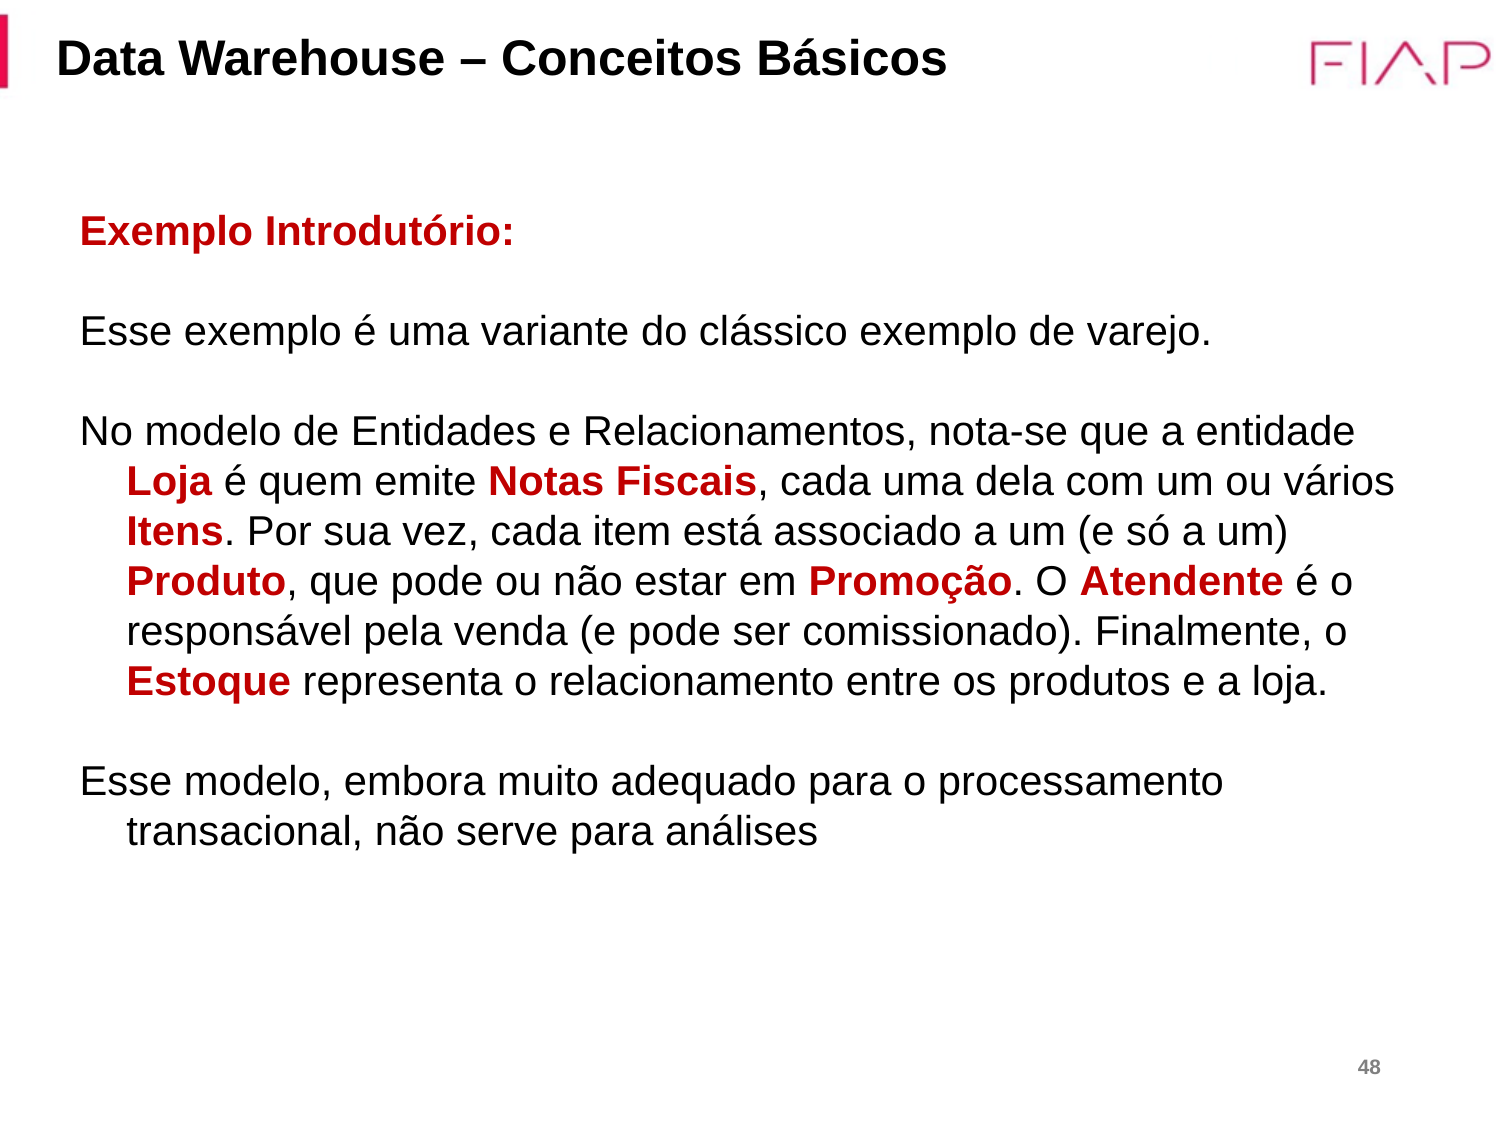

Data Warehouse – Conceitos Básicos
Exemplo Introdutório:

Esse exemplo é uma variante do clássico exemplo de varejo.

No modelo de Entidades e Relacionamentos, nota-se que a entidade Loja é quem emite Notas Fiscais, cada uma dela com um ou vários Itens. Por sua vez, cada item está associado a um (e só a um) Produto, que pode ou não estar em Promoção. O Atendente é o responsável pela venda (e pode ser comissionado). Finalmente, o Estoque representa o relacionamento entre os produtos e a loja.

Esse modelo, embora muito adequado para o processamento transacional, não serve para análises